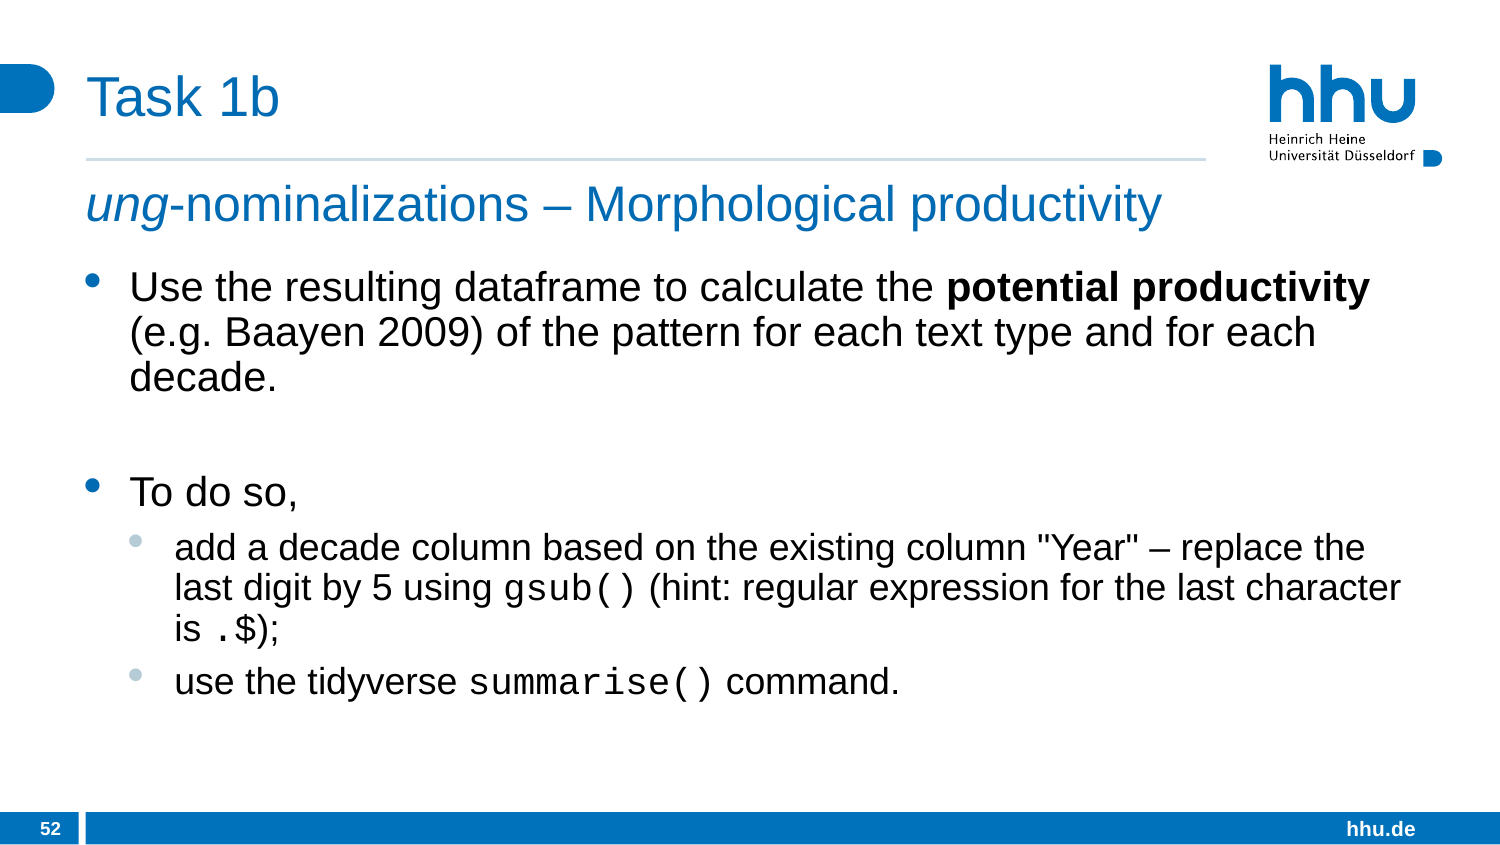

# Task 1b
ung-nominalizations – Morphological productivity
Use the resulting dataframe to calculate the potential productivity (e.g. Baayen 2009) of the pattern for each text type and for each decade.

To do so,
add a decade column based on the existing column "Year" – replace the last digit by 5 using gsub() (hint: regular expression for the last character is .$);
use the tidyverse summarise() command.
52